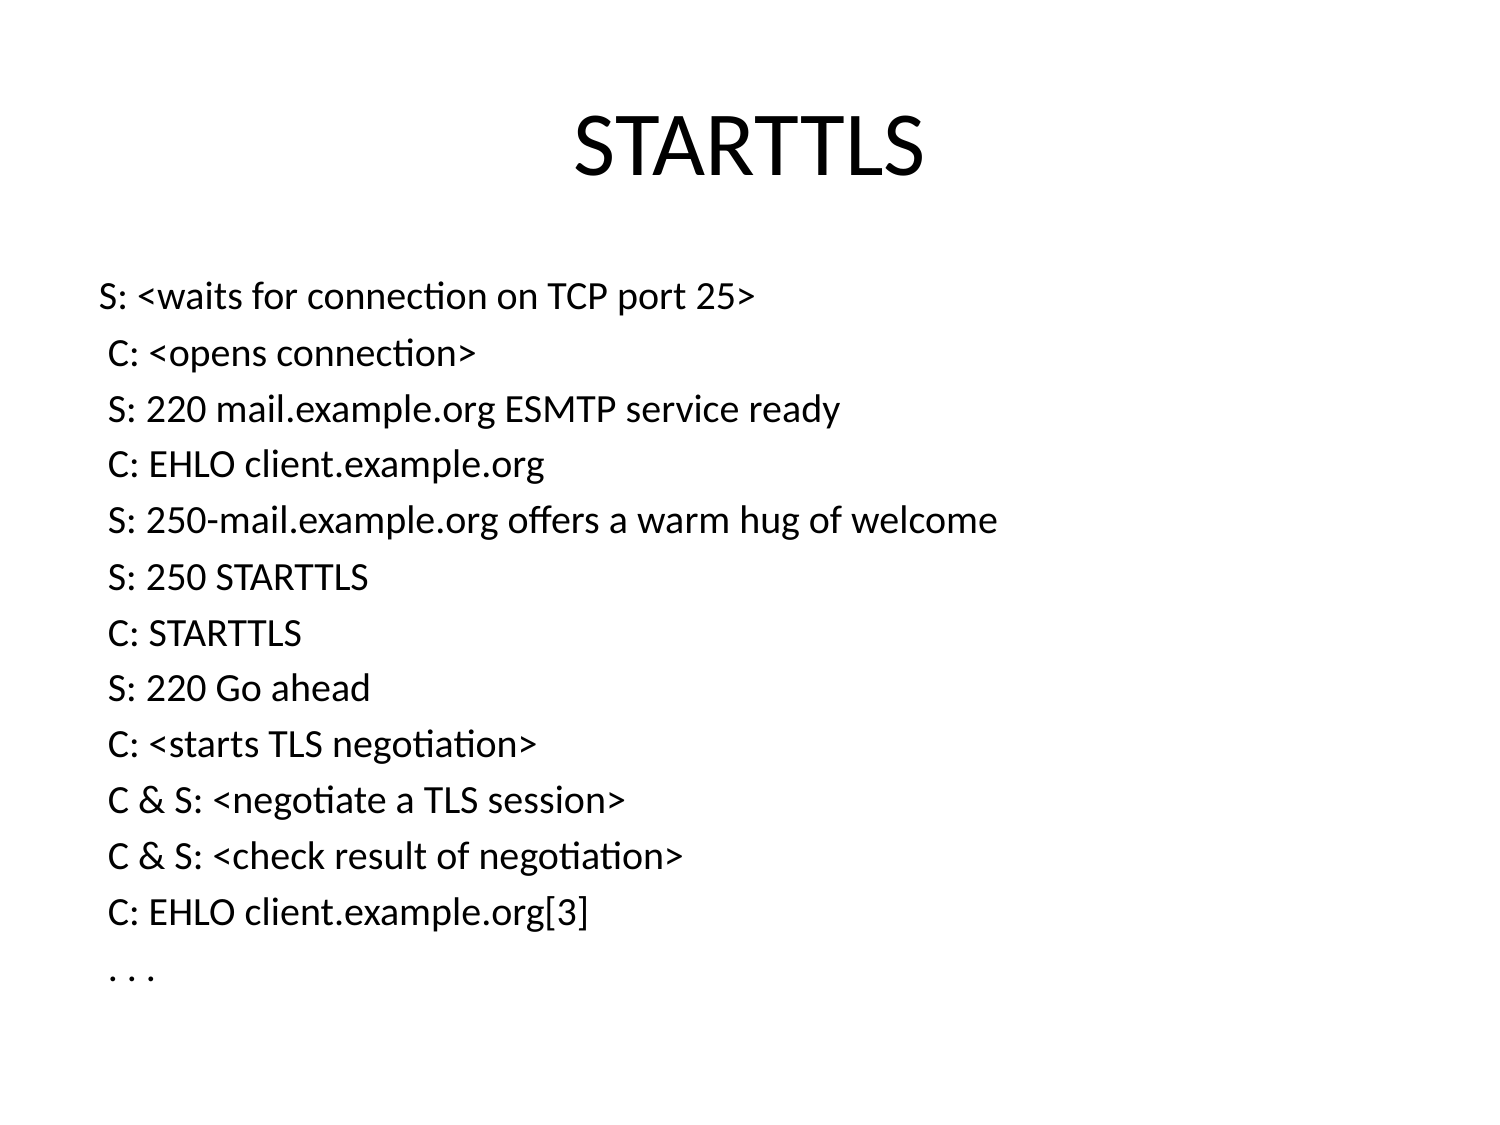

# STARTTLS
 S: <waits for connection on TCP port 25>
  C: <opens connection>
  S: 220 mail.example.org ESMTP service ready
  C: EHLO client.example.org
  S: 250-mail.example.org offers a warm hug of welcome
  S: 250 STARTTLS
  C: STARTTLS
  S: 220 Go ahead
  C: <starts TLS negotiation>
  C & S: <negotiate a TLS session>
  C & S: <check result of negotiation>
  C: EHLO client.example.org[3]
  . . .